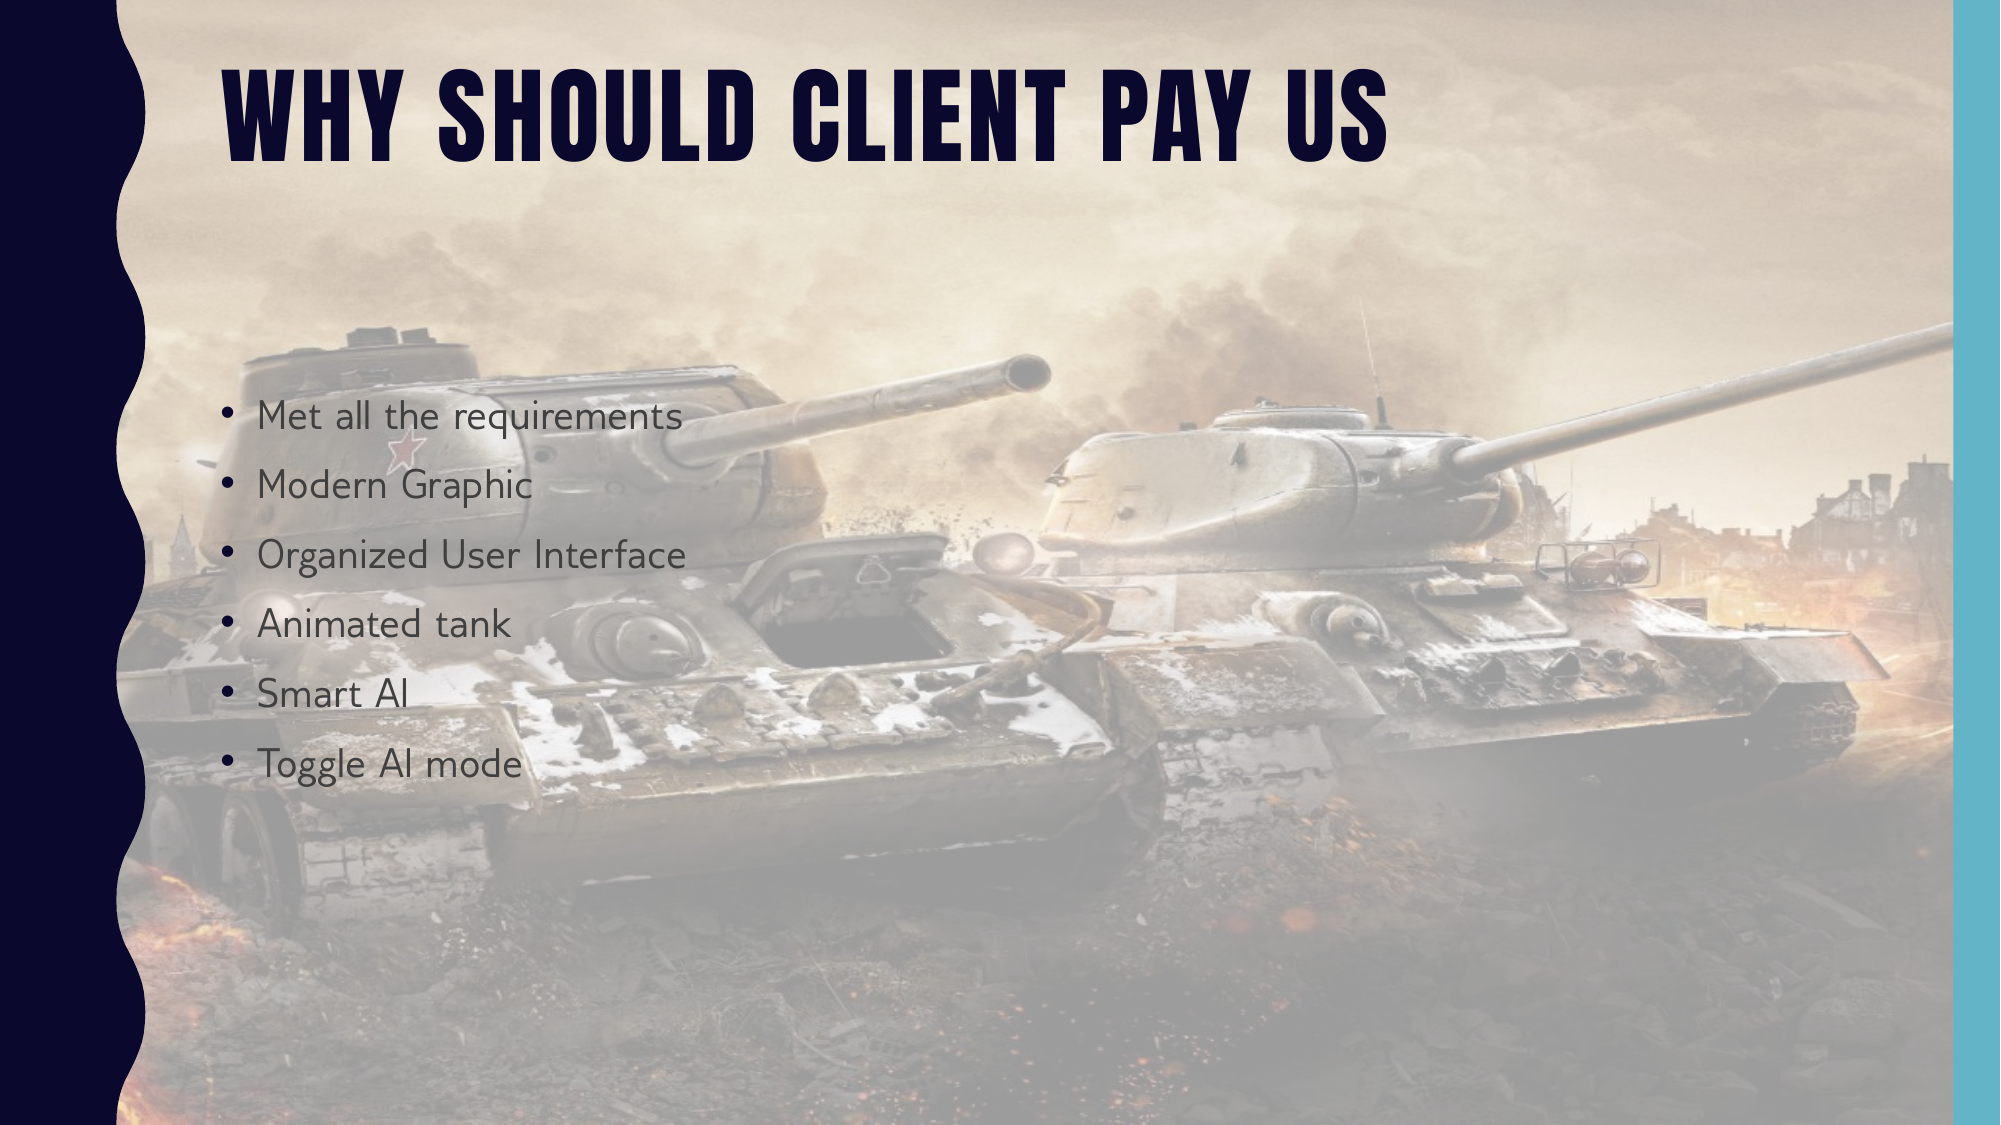

# Why should client pay us
Met all the requirements
Modern Graphic
Organized User Interface
Animated tank
Smart AI
Toggle AI mode